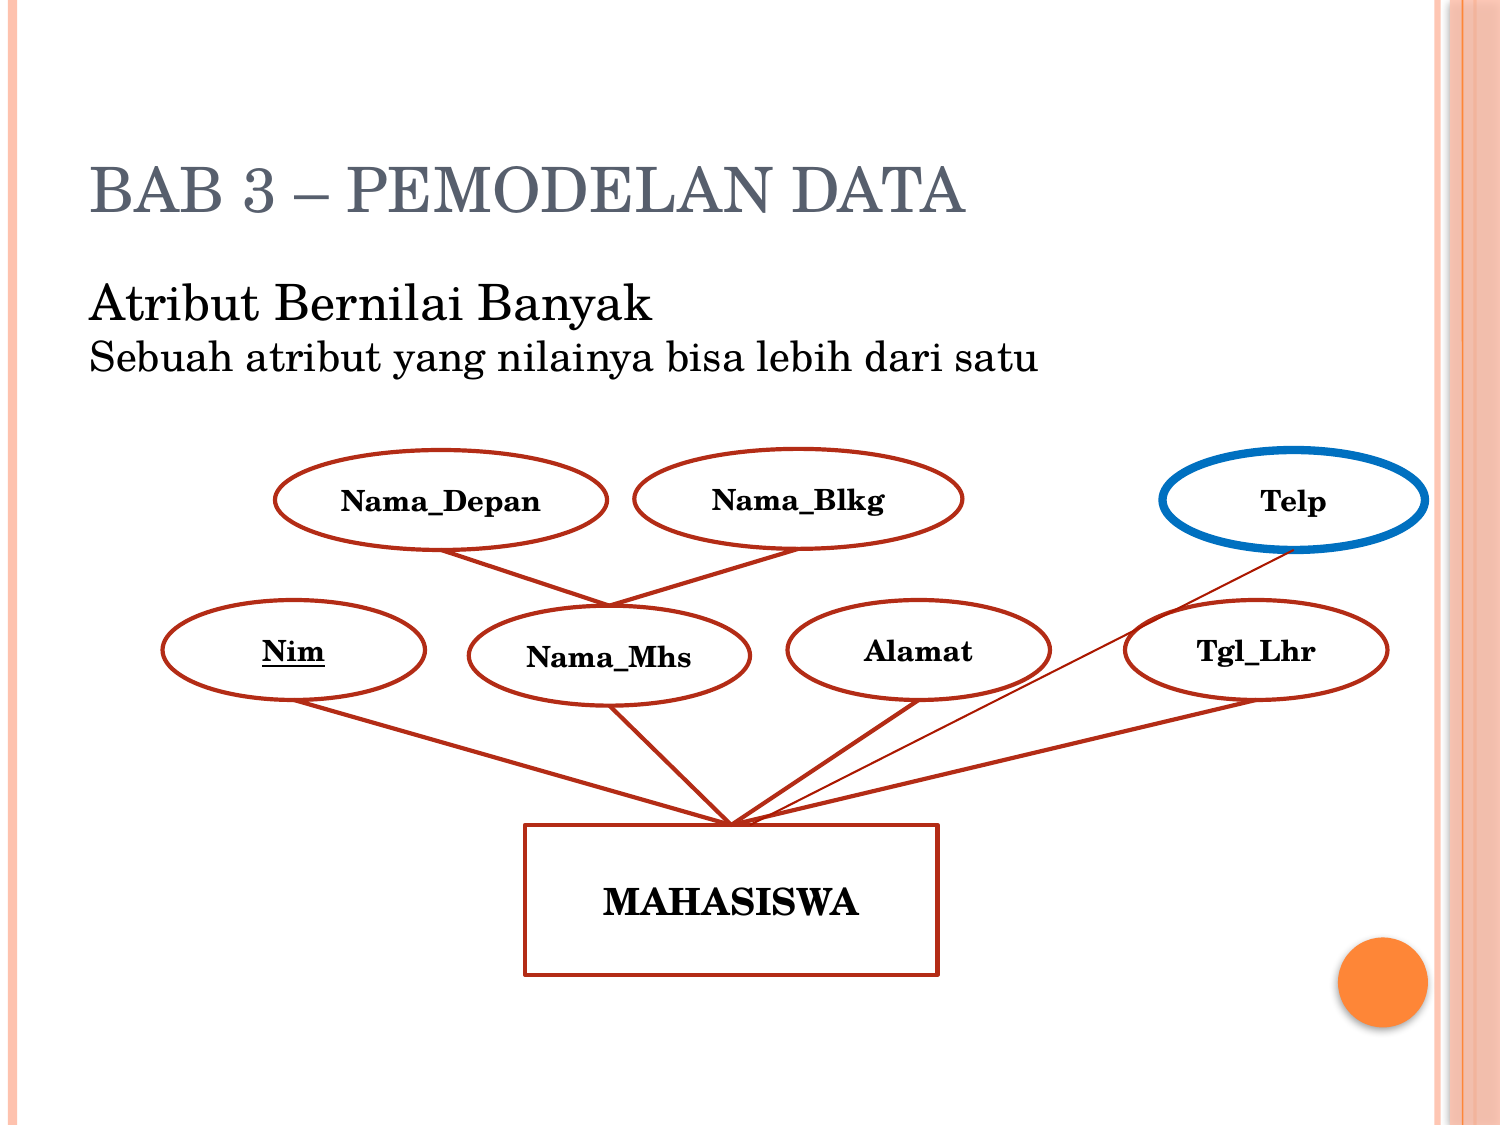

# Bab 3 – Pemodelan Data
Atribut Bernilai Banyak
Sebuah atribut yang nilainya bisa lebih dari satu
Nama_Blkg
Nama_Depan
Telp
Nim
Alamat
Tgl_Lhr
Nama_Mhs
MAHASISWA